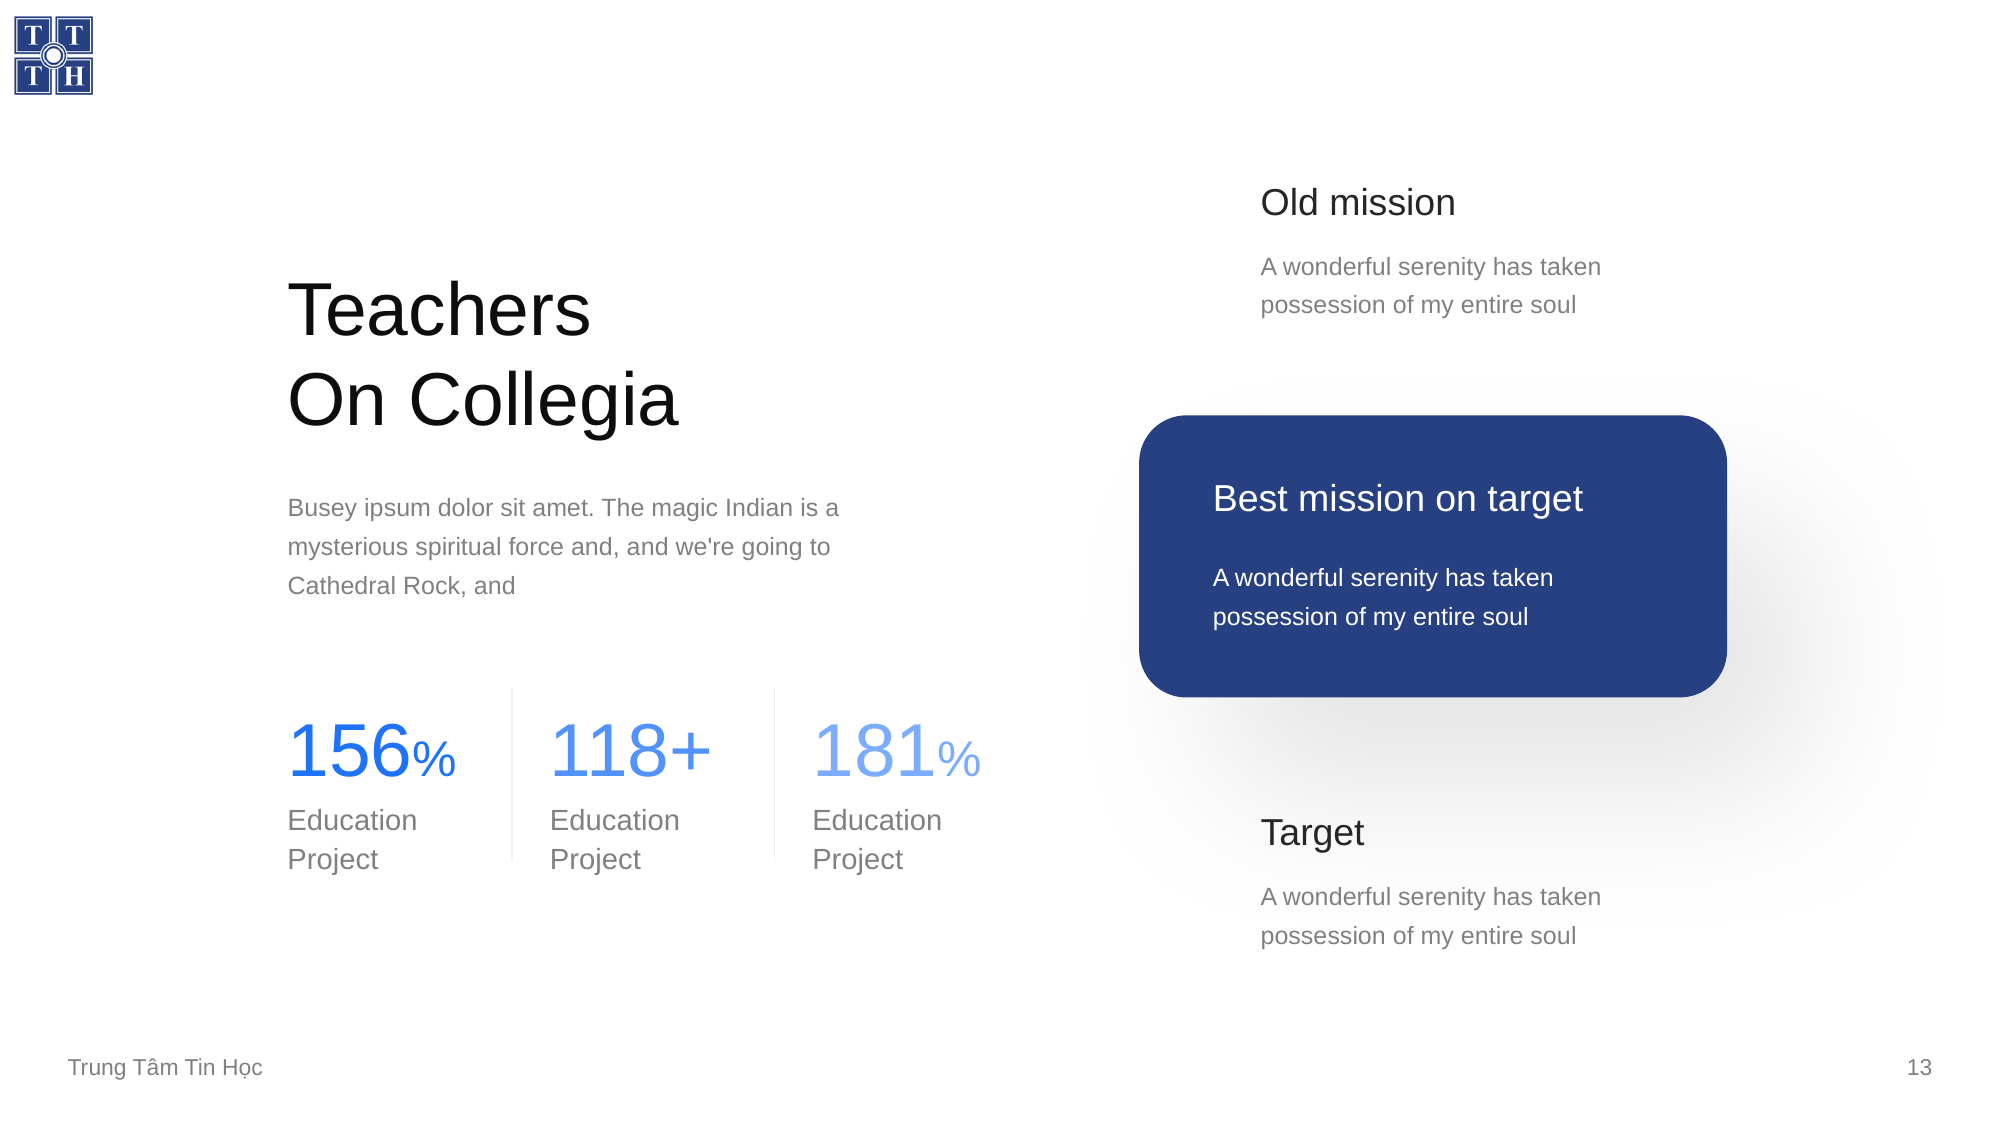

Old mission
A wonderful serenity has taken possession of my entire soul
Teachers
On Collegia

Best mission on target
Busey ipsum dolor sit amet. The magic Indian is a mysterious spiritual force and, and we're going to Cathedral Rock, and
A wonderful serenity has taken possession of my entire soul
156%
118+
181%
Education
Project
Education
Project
Education
Project
Target
A wonderful serenity has taken possession of my entire soul